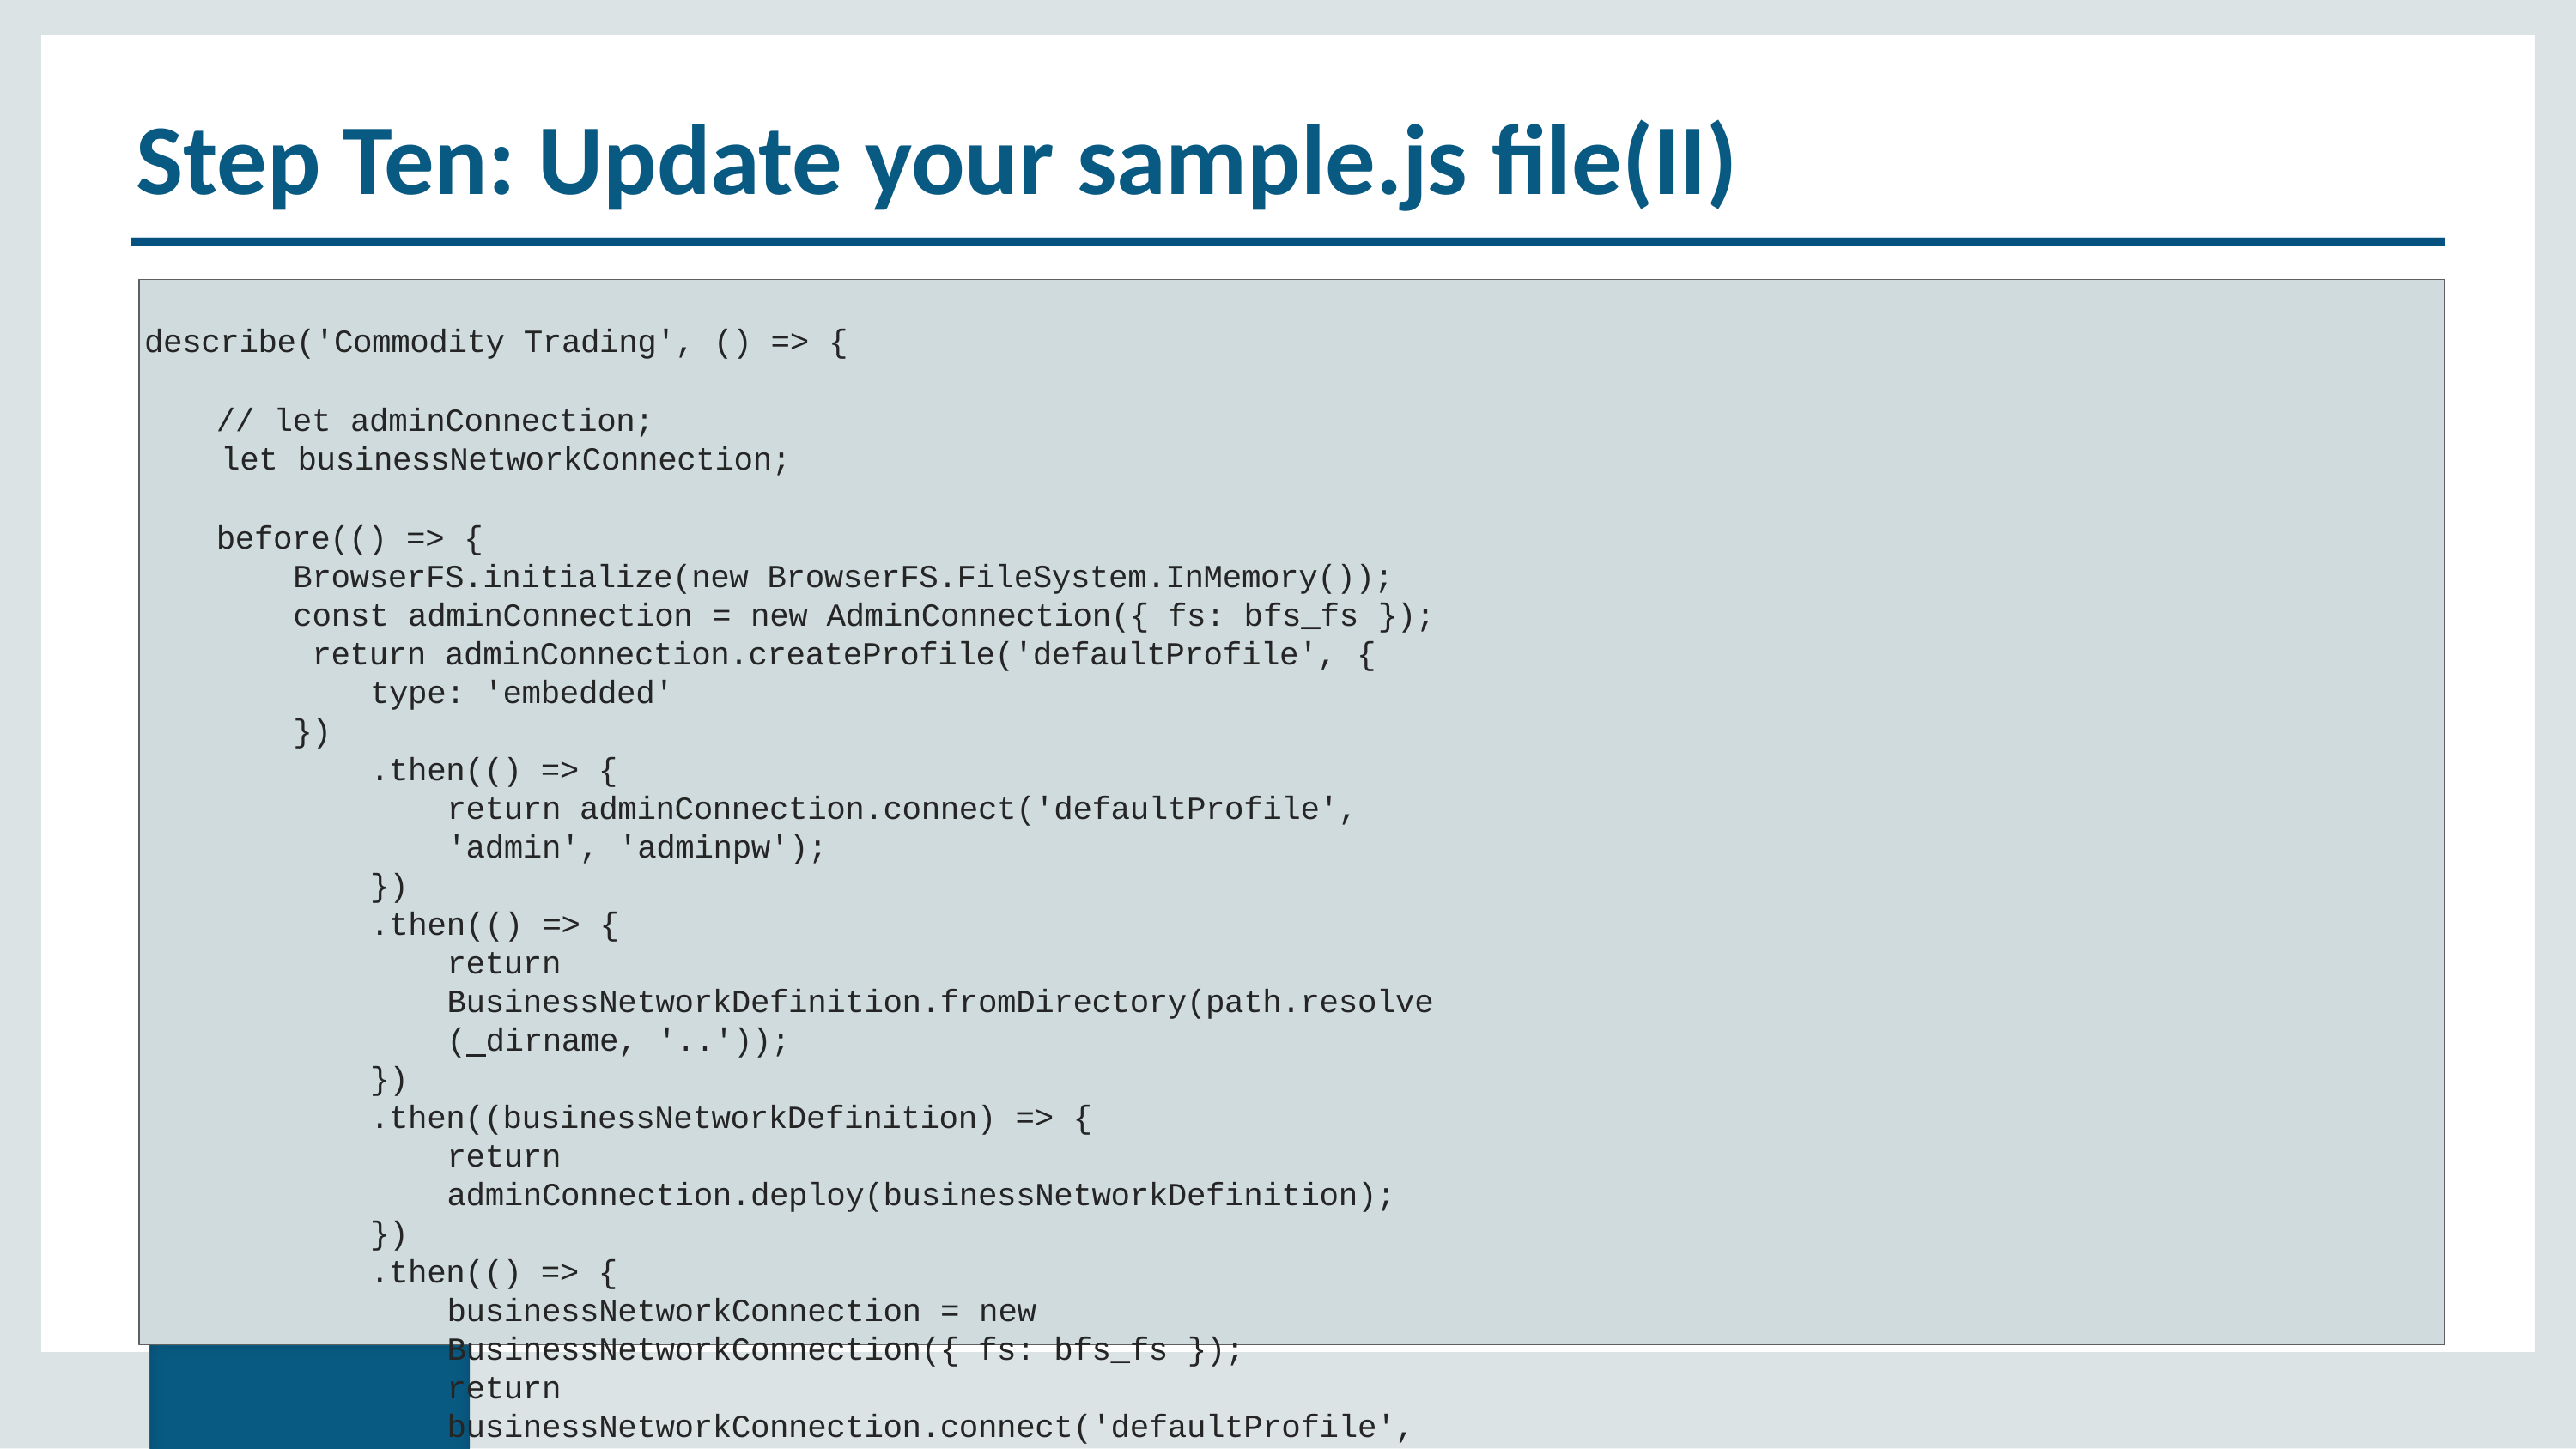

# Step Ten: Update your sample.js file(II)

describe('Commodity Trading', () => {

// let adminConnection;
let businessNetworkConnection;

before(() => {
BrowserFS.initialize(new BrowserFS.FileSystem.InMemory());  const adminConnection = new AdminConnection({ fs: bfs_fs });  return adminConnection.createProfile('defaultProfile', {
type: 'embedded'
})
.then(() => {
return adminConnection.connect('defaultProfile', 'admin', 'adminpw');
})
.then(() => {
return BusinessNetworkDefinition.fromDirectory(path.resolve( dirname, '..'));
})
.then((businessNetworkDefinition) => {
return adminConnection.deploy(businessNetworkDefinition);
})
.then(() => {
businessNetworkConnection = new BusinessNetworkConnection({ fs: bfs_fs });
return businessNetworkConnection.connect('defaultProfile', 'my-network', 'admin', 'adminpw');
});
});

Copyright © 2017, edureka and/or its affiliates. All rights reserved.